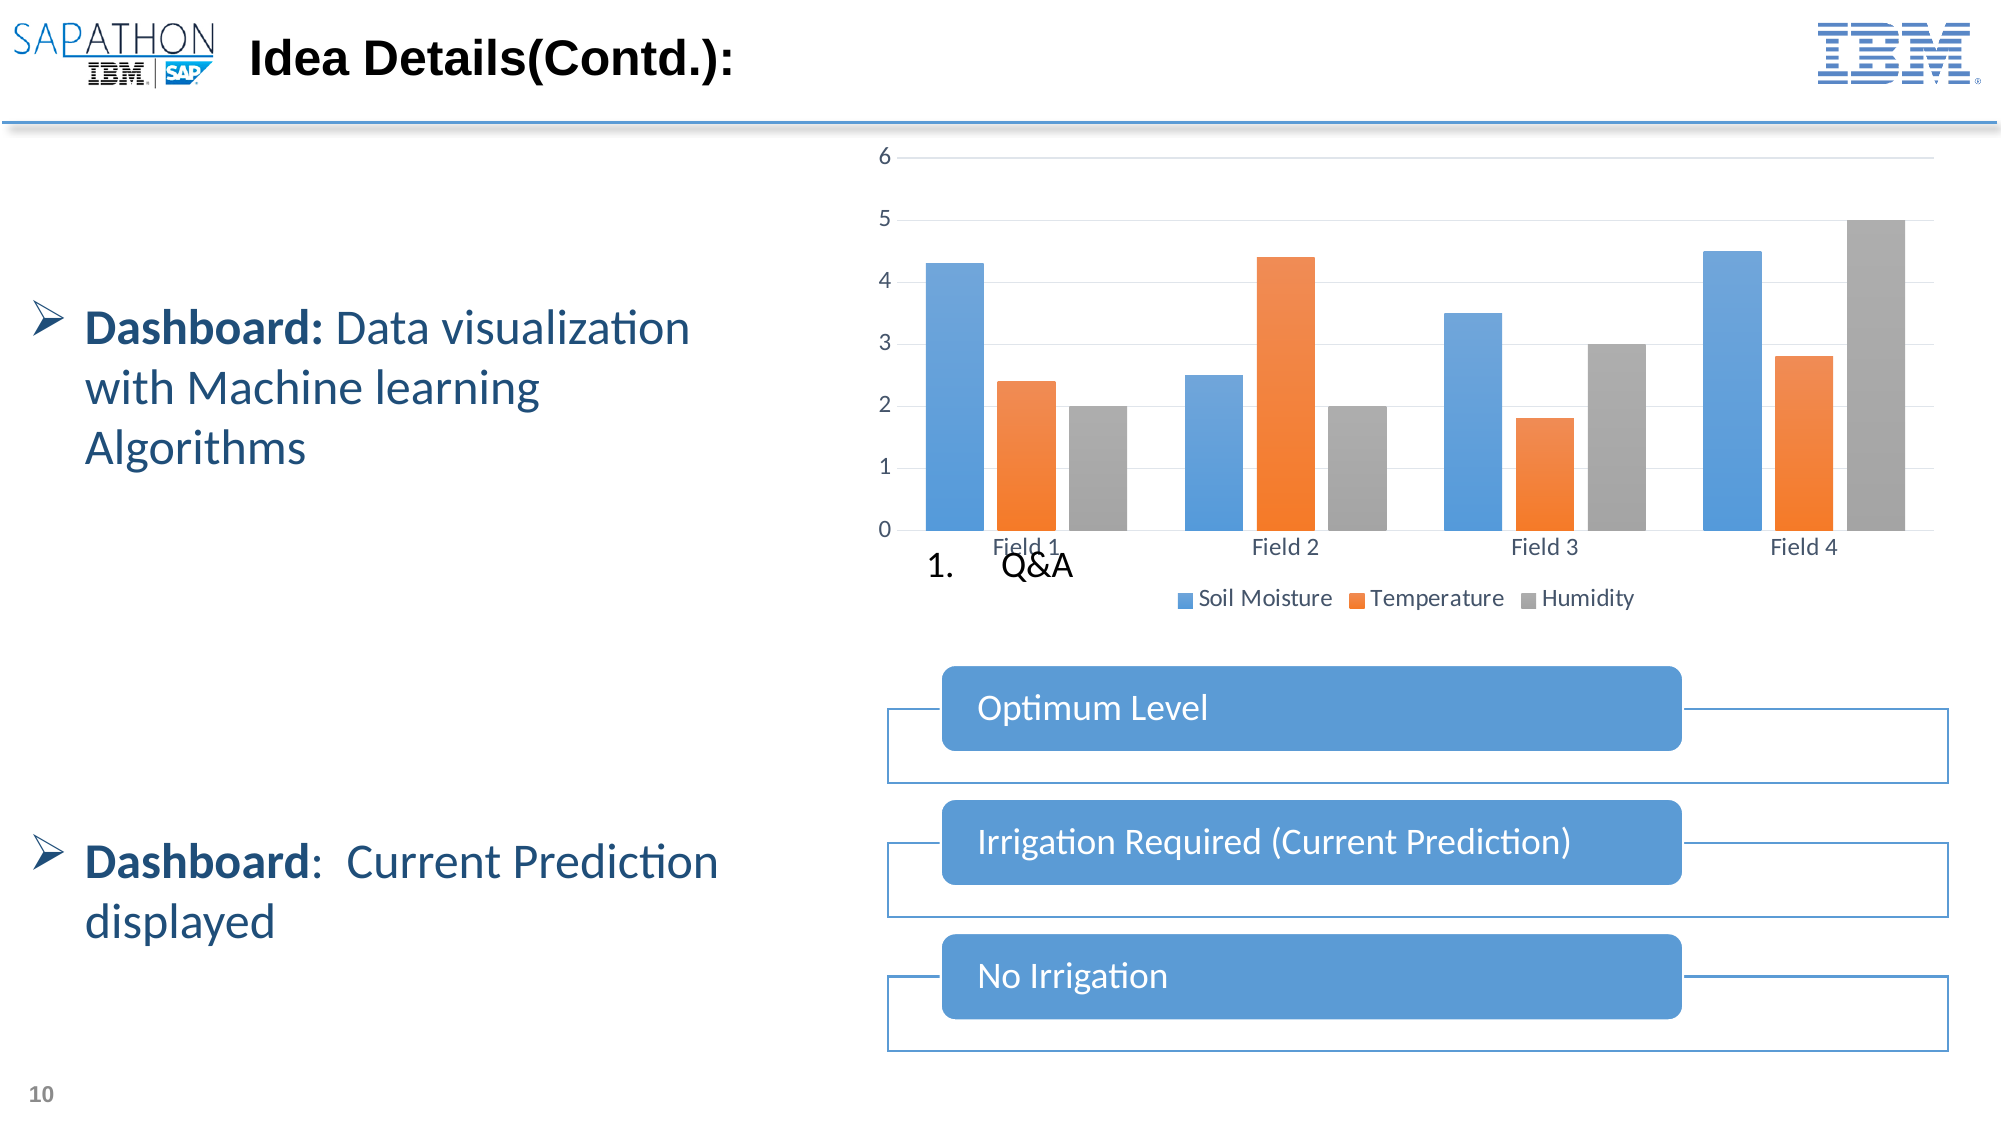

# Idea Details(Contd.):

### Chart

| Category | Soil Moisture | Temperature | Humidity |
|---|---|---|---|
| Field 1 | 4.3 | 2.4 | 2.0 |
| Field 2 | 2.5 | 4.4 | 2.0 |
| Field 3 | 3.5 | 1.8 | 3.0 |
| Field 4 | 4.5 | 2.8 | 5.0 |
Dashboard: Data visualization with Machine learning Algorithms
Q&A
Optimum Level
Irrigation Required (Current Prediction)
No Irrigation
Dashboard:  Current Prediction displayed
10